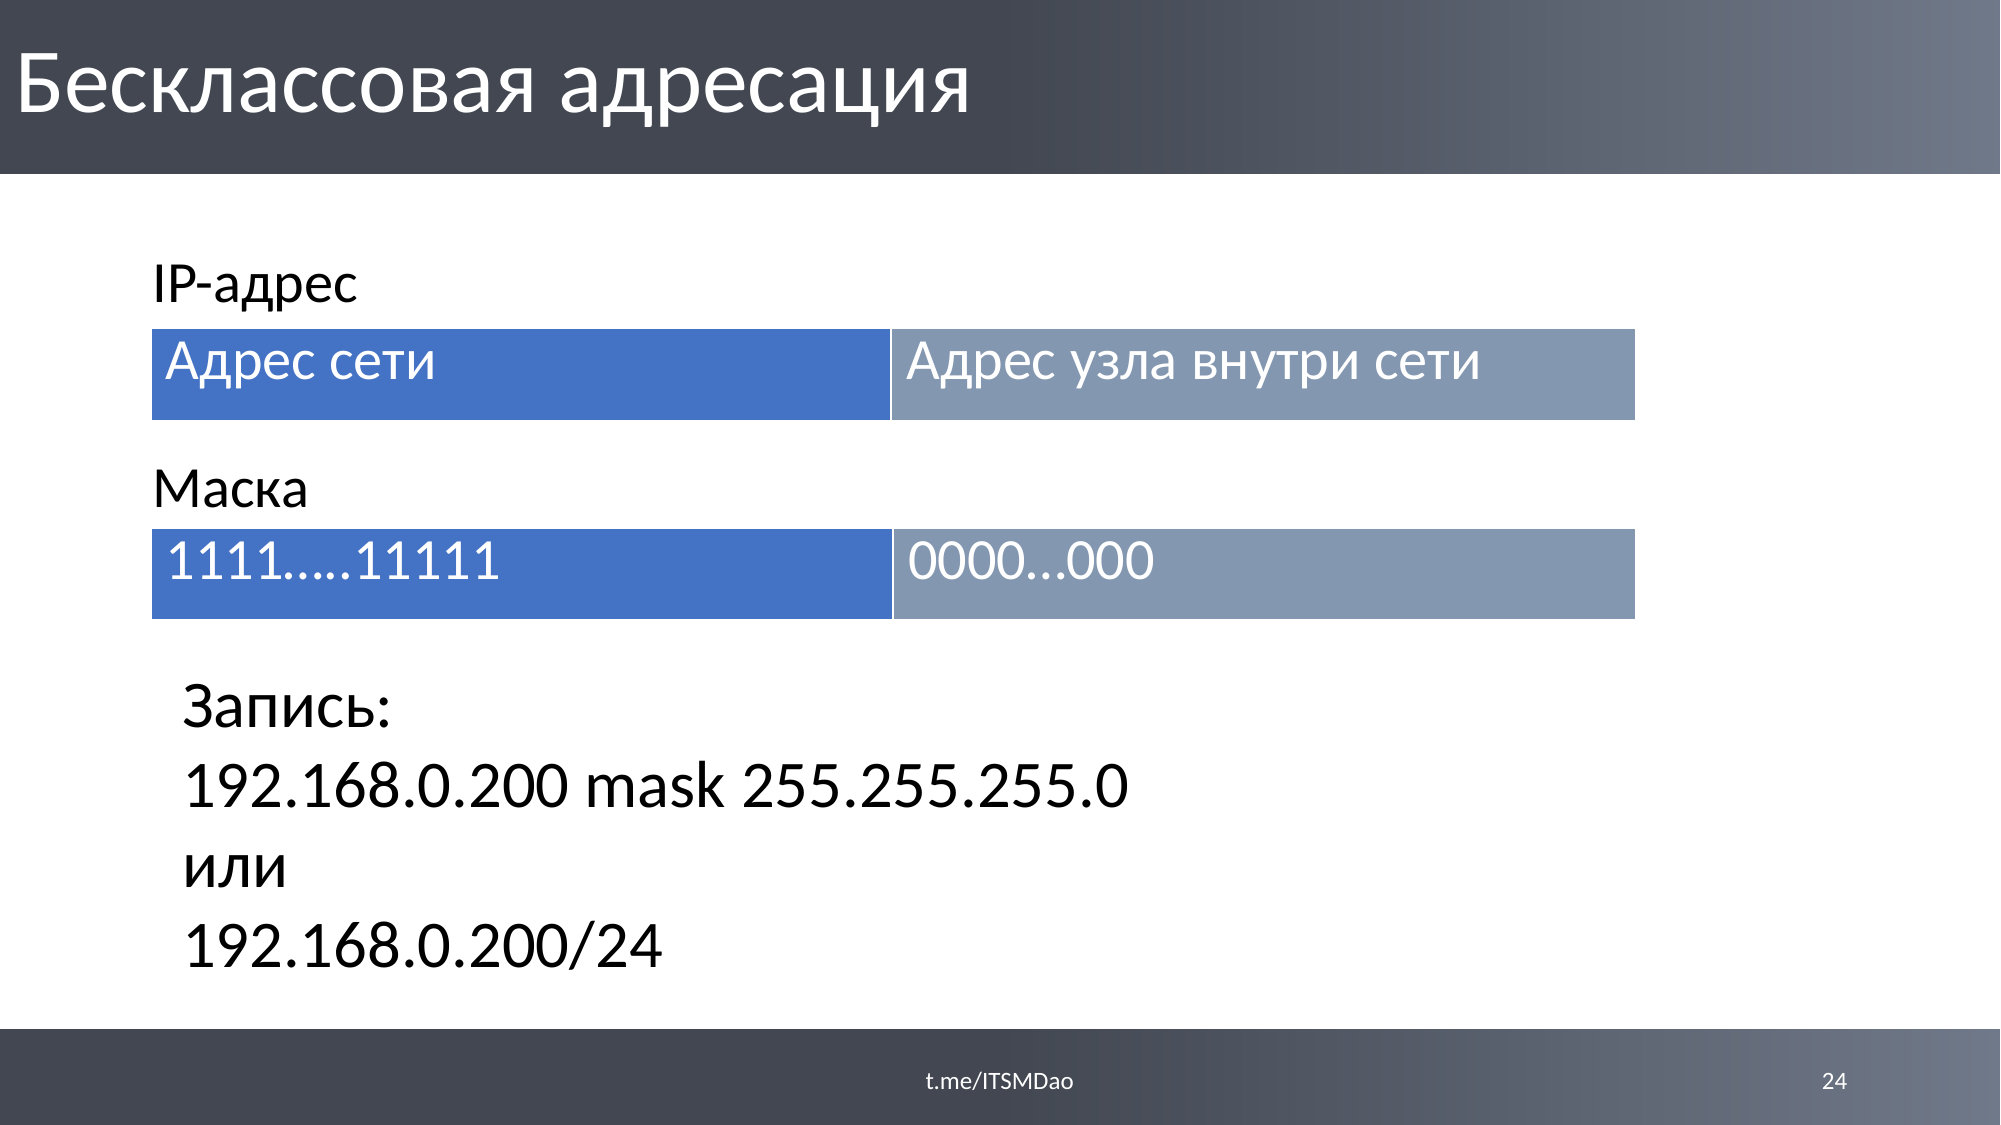

# Бесклассовая адресация
IP-адрес
| Адрес сети | Адрес узла внутри сети |
| --- | --- |
Маска
| 1111…..11111 | 0000…000 |
| --- | --- |
Запись:
192.168.0.200 mask 255.255.255.0
или
192.168.0.200/24
t.me/ITSMDao
24